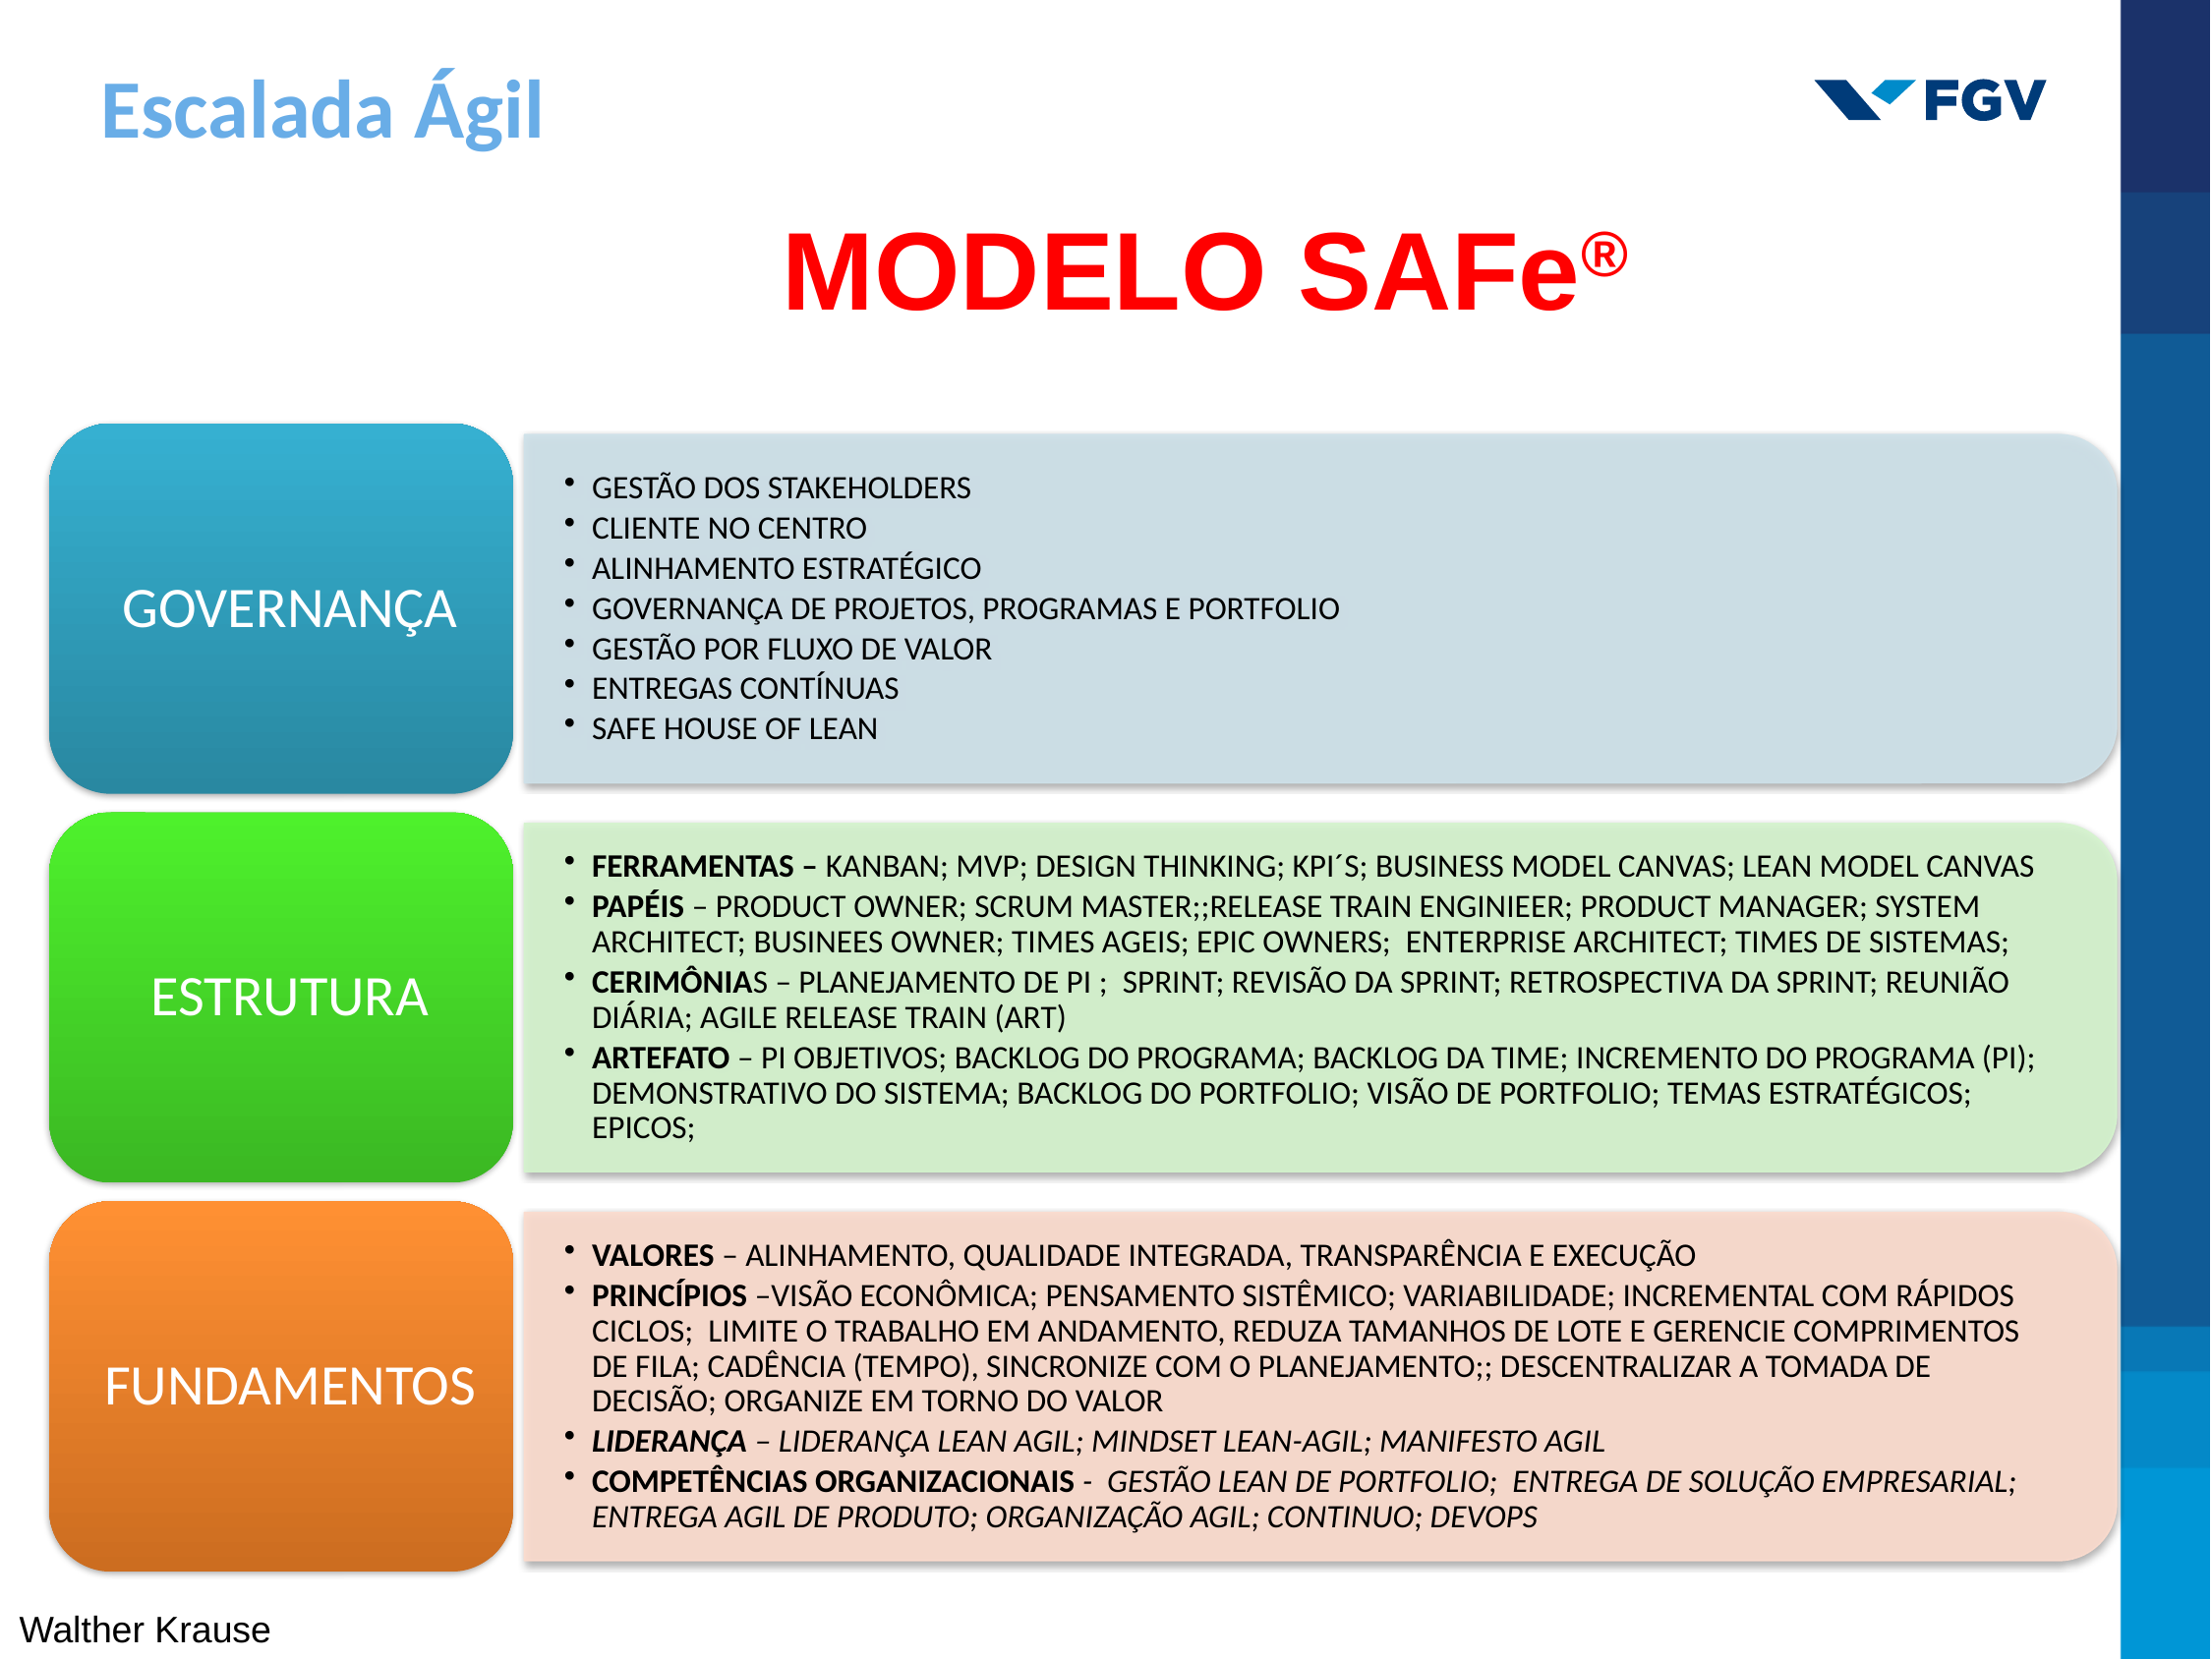

Escalada Ágil
MODELO SAFe®
GESTÃO DOS STAKEHOLDERS
CLIENTE NO CENTRO
ALINHAMENTO ESTRATÉGICO
GOVERNANÇA DE PROJETOS, PROGRAMAS E PORTFOLIO
GESTÃO POR FLUXO DE VALOR
ENTREGAS CONTÍNUAS
SAFE HOUSE OF LEAN
GOVERNANÇA
FERRAMENTAS – KANBAN; MVP; DESIGN THINKING; KPI´S; BUSINESS MODEL CANVAS; LEAN MODEL CANVAS
PAPÉIS – PRODUCT OWNER; SCRUM MASTER;;RELEASE TRAIN ENGINIEER; PRODUCT MANAGER; SYSTEM ARCHITECT; BUSINEES OWNER; TIMES AGEIS; EPIC OWNERS;  ENTERPRISE ARCHITECT; TIMES DE SISTEMAS;
CERIMÔNIAS – PLANEJAMENTO DE PI ;  SPRINT; REVISÃO DA SPRINT; RETROSPECTIVA DA SPRINT; REUNIÃO DIÁRIA; AGILE RELEASE TRAIN (ART)
ARTEFATO – PI OBJETIVOS; BACKLOG DO PROGRAMA; BACKLOG DA TIME; INCREMENTO DO PROGRAMA (PI); DEMONSTRATIVO DO SISTEMA; BACKLOG DO PORTFOLIO; VISÃO DE PORTFOLIO; TEMAS ESTRATÉGICOS; EPICOS;
ESTRUTURA
VALORES – alinhamento, qualidade integrada, transparência e execução
PRINCÍPIOS –visão econômica; pensamento sistêmico; variabilidade; incremental com rápidos ciclos;  limite o trabalho em andamento, reduza tamanhos de lote e gerencie comprimentos de fila; cadência (tempo), sincronize com o planejamento;; Descentralizar a tomada de decisão; Organize em torno do valor
LIDERANÇA – LIDERANÇA LEAN AGIL; MINDSET LEAN-AGIL; MANIFESTO AGIL
COMPETÊNCIAS ORGANIZACIONAIS -  GESTÃO LEAN DE PORTFOLIO;  ENTREGA DE SOLUÇÃO EMPRESARIAL; ENTREGA AGIL DE PRODUTO; ORGANIZAÇÃO AGIL; CONTINUO; DEVOPS
FUNDAMENTOS